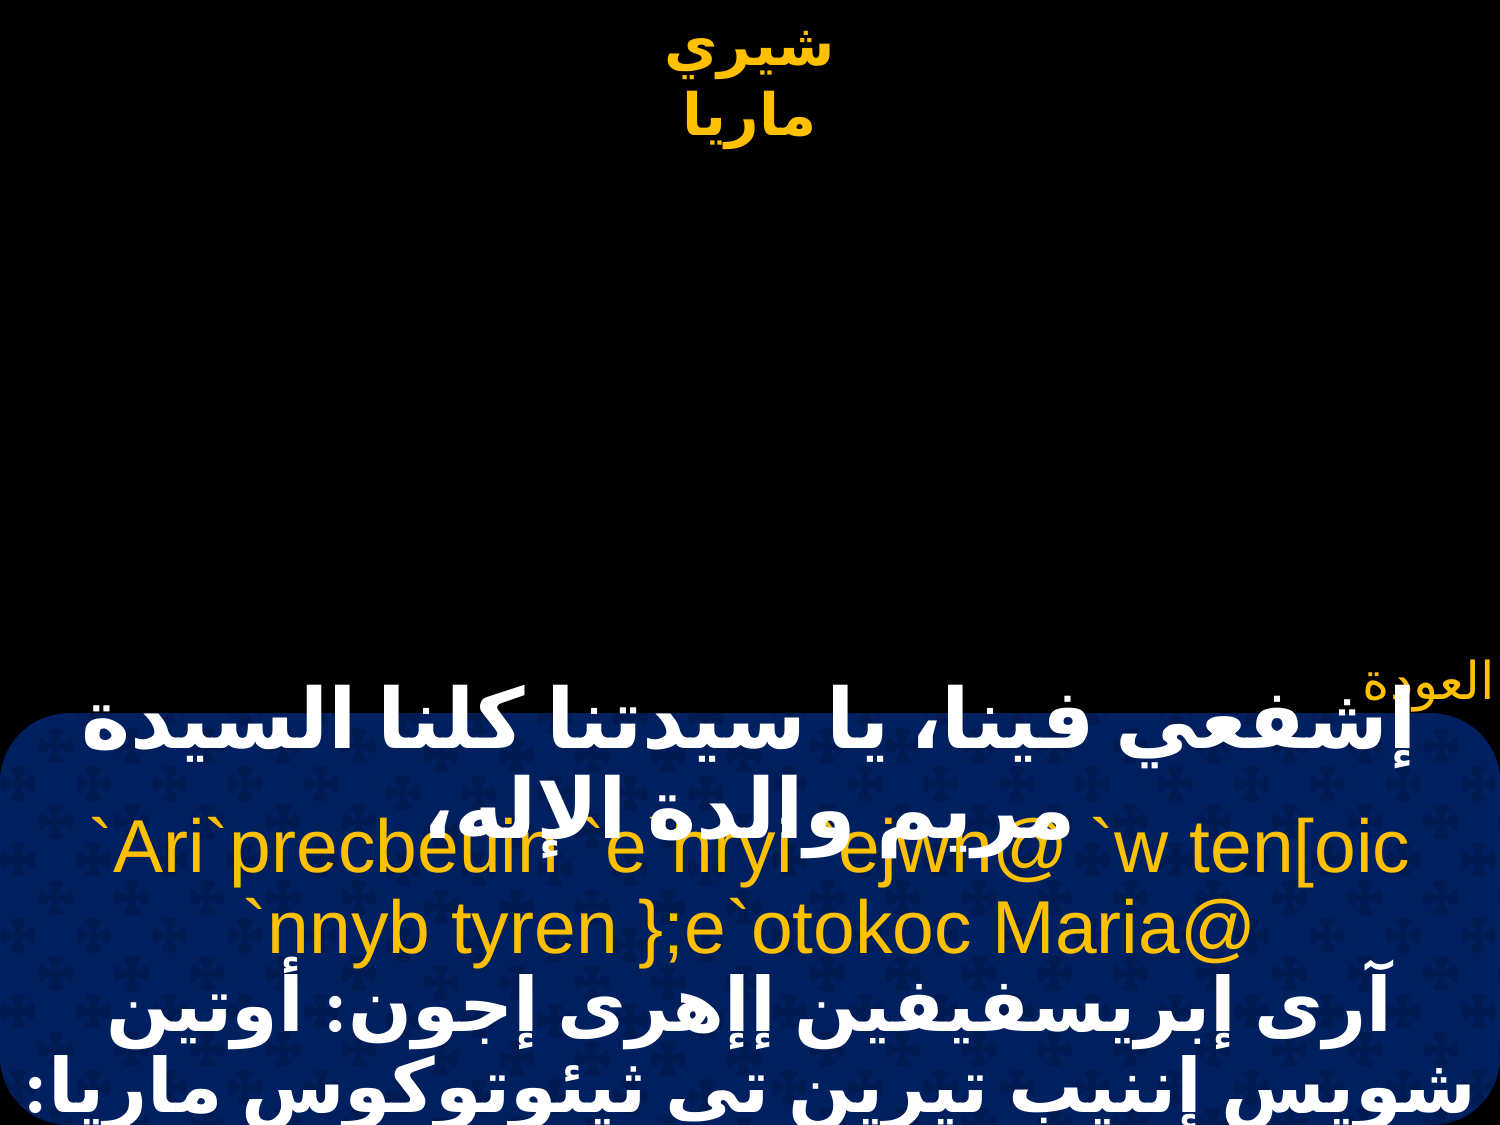

إشفعي فينا، يا سيدتنا كلنا السيدة مريم والدة الإله،
`Ari`precbeuin `e`hryi `ejwn@ `w ten[oic `nnyb tyren };e`otokoc Maria@
آرى إبريسفيفين إإهرى إجون: أوتين شويس إننيب تيرين تى ثيئوتوكوس ماريا: